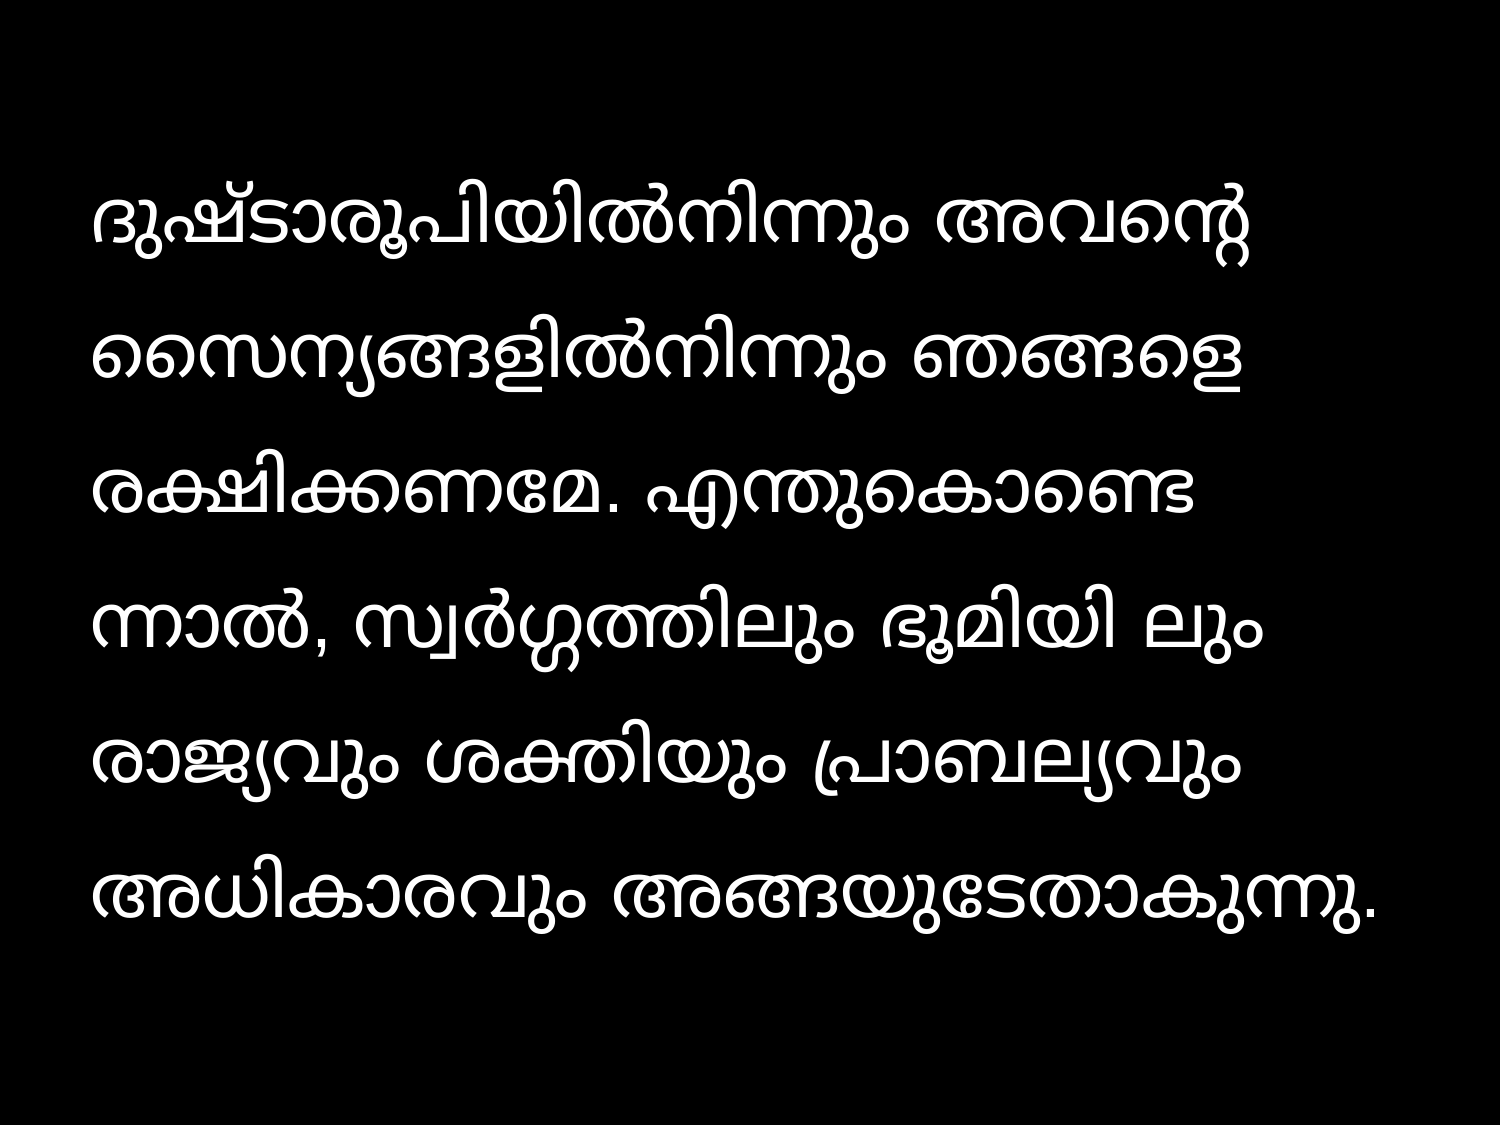

ദുഷ്ടാരൂപിയില്‍നിന്നും അവന്‍റെ സൈന്യങ്ങളില്‍നിന്നും ഞങ്ങളെ രക്ഷിക്കണമേ. എന്തുകൊണ്ടെ ന്നാല്‍, സ്വര്‍ഗ്ഗത്തിലും ഭൂമിയി ലും രാജ്യവും ശക്തിയും പ്രാബല്യവും അധികാരവും അങ്ങയുടേതാകുന്നു.